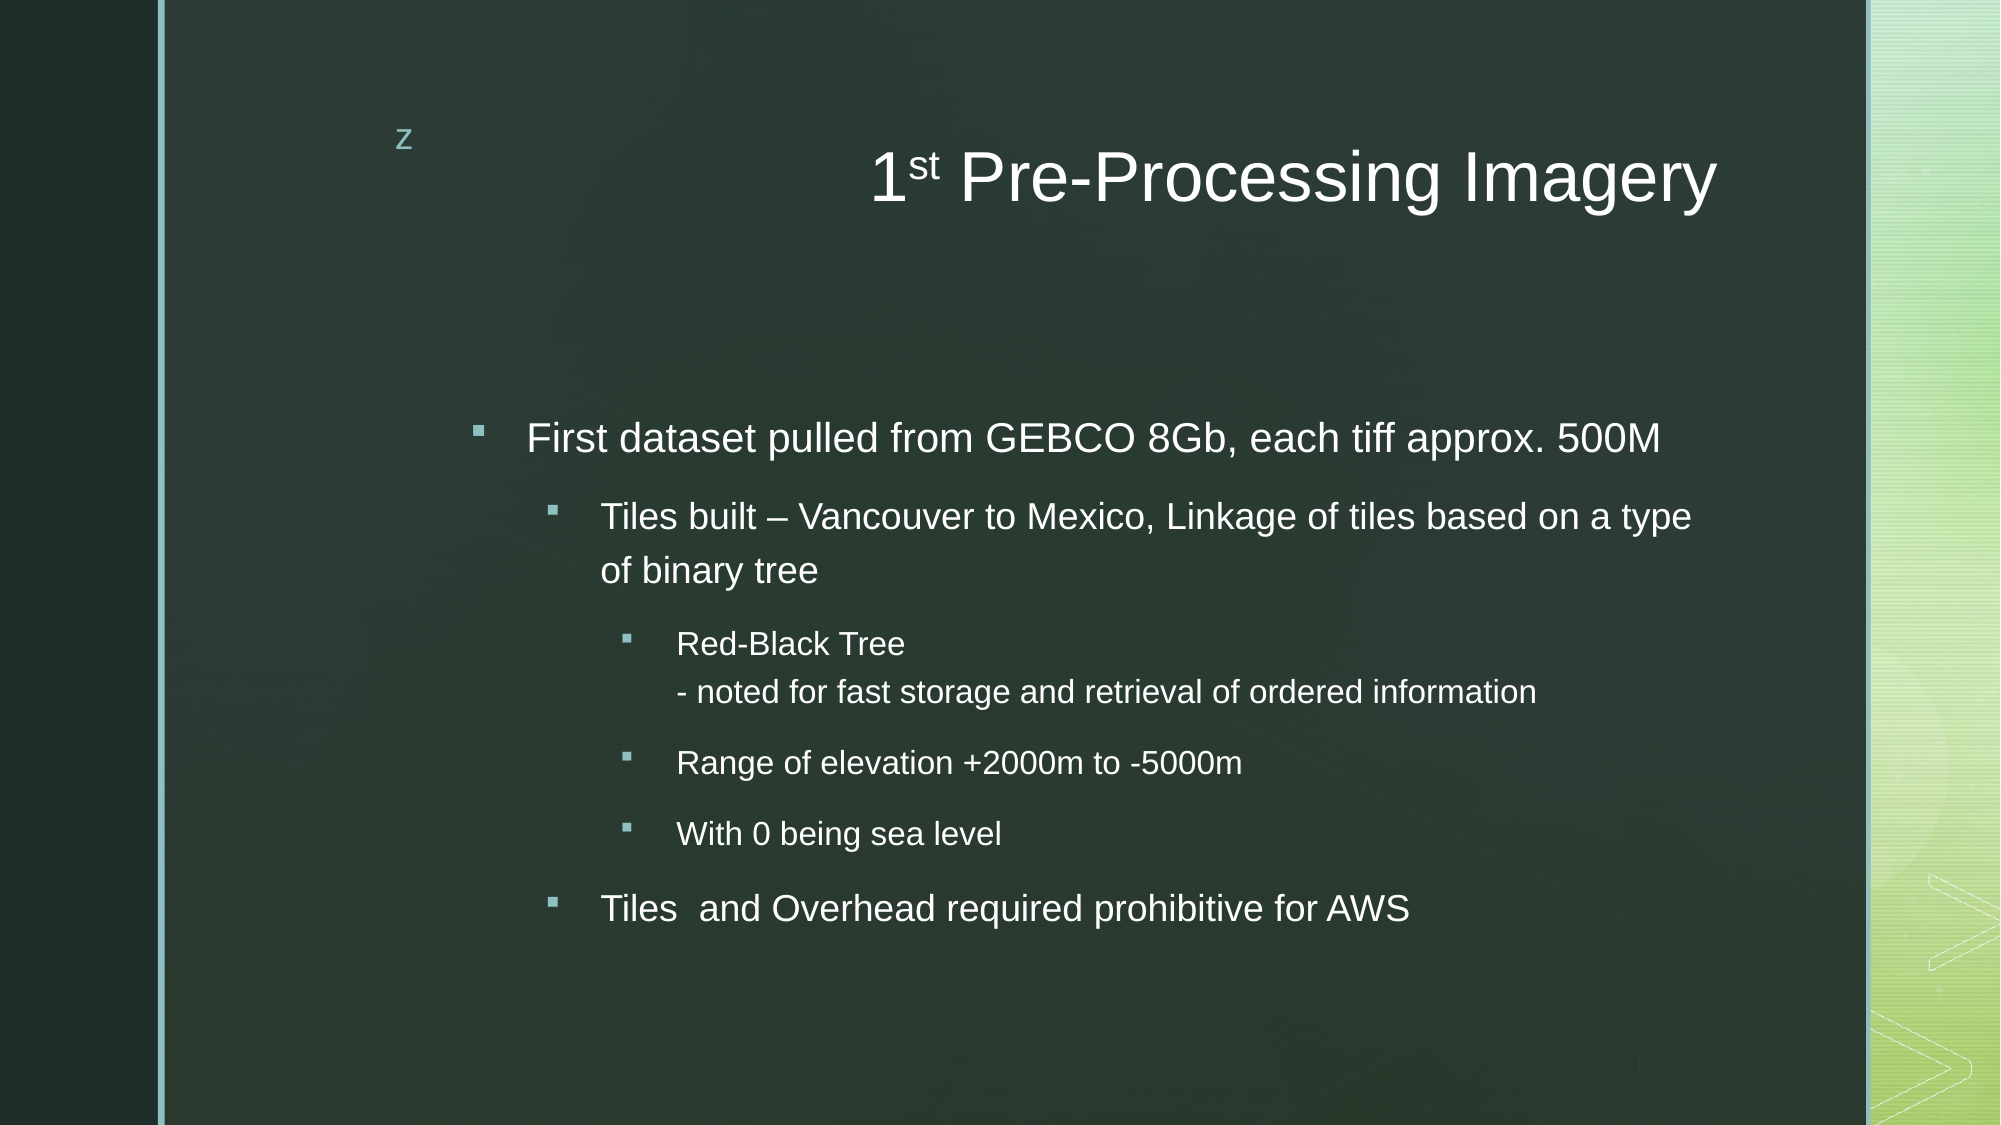

# 1st Pre-Processing Imagery
First dataset pulled from GEBCO 8Gb, each tiff approx. 500M
Tiles built – Vancouver to Mexico, Linkage of tiles based on a type of binary tree
Red-Black Tree
- noted for fast storage and retrieval of ordered information
Range of elevation +2000m to -5000m
With 0 being sea level
Tiles  and Overhead required prohibitive for AWS